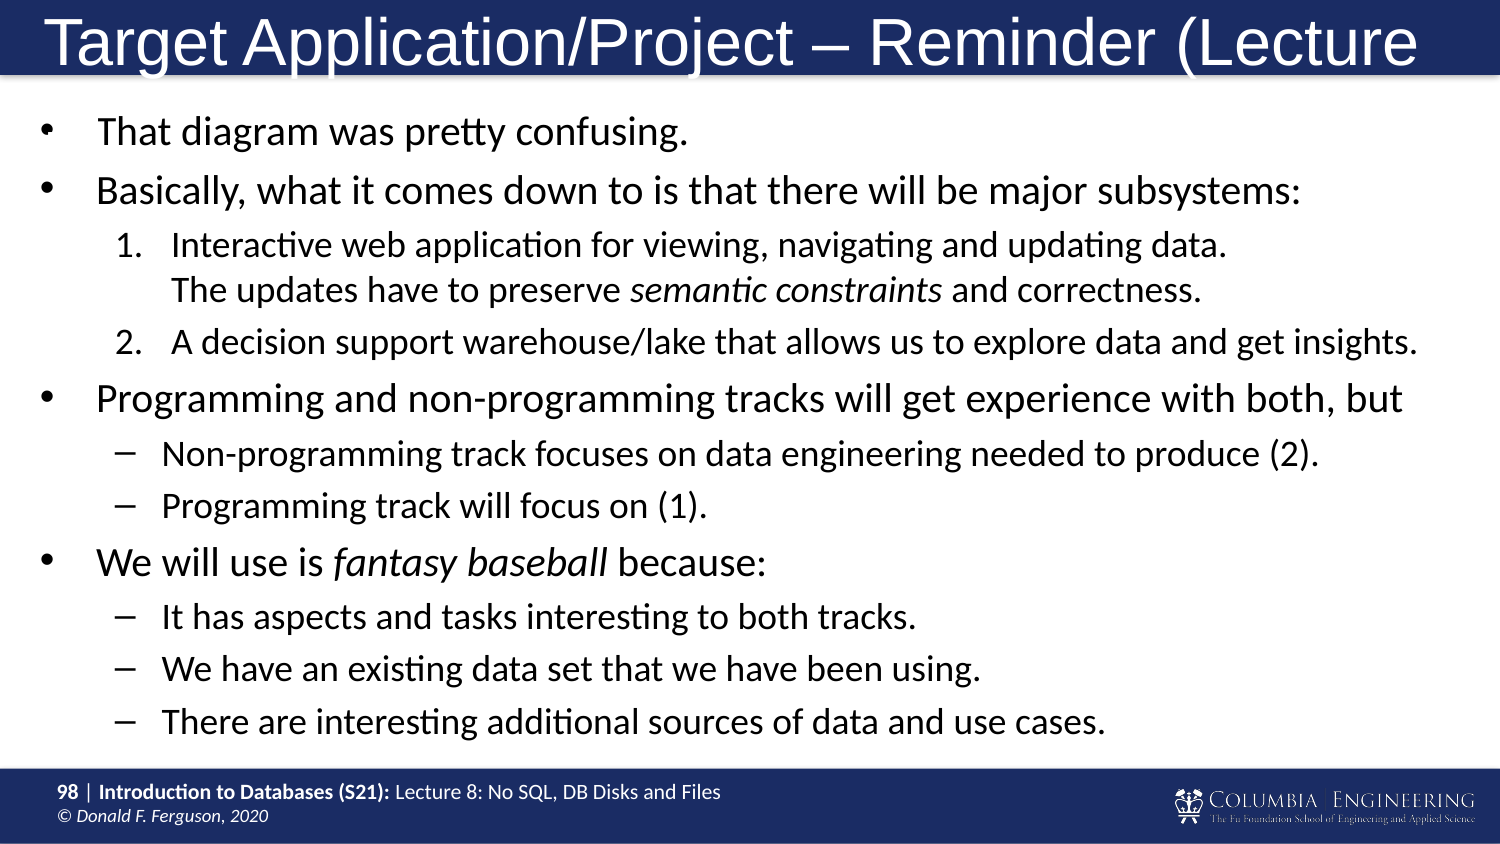

# Target Application/Project – Reminder (Lecture 1)
That diagram was pretty confusing.
Basically, what it comes down to is that there will be major subsystems:
Interactive web application for viewing, navigating and updating data.
The updates have to preserve semantic constraints and correctness.
A decision support warehouse/lake that allows us to explore data and get insights.
Programming and non-programming tracks will get experience with both, but
Non-programming track focuses on data engineering needed to produce (2).
Programming track will focus on (1).
We will use is fantasy baseball because:
It has aspects and tasks interesting to both tracks.
We have an existing data set that we have been using.
There are interesting additional sources of data and use cases.